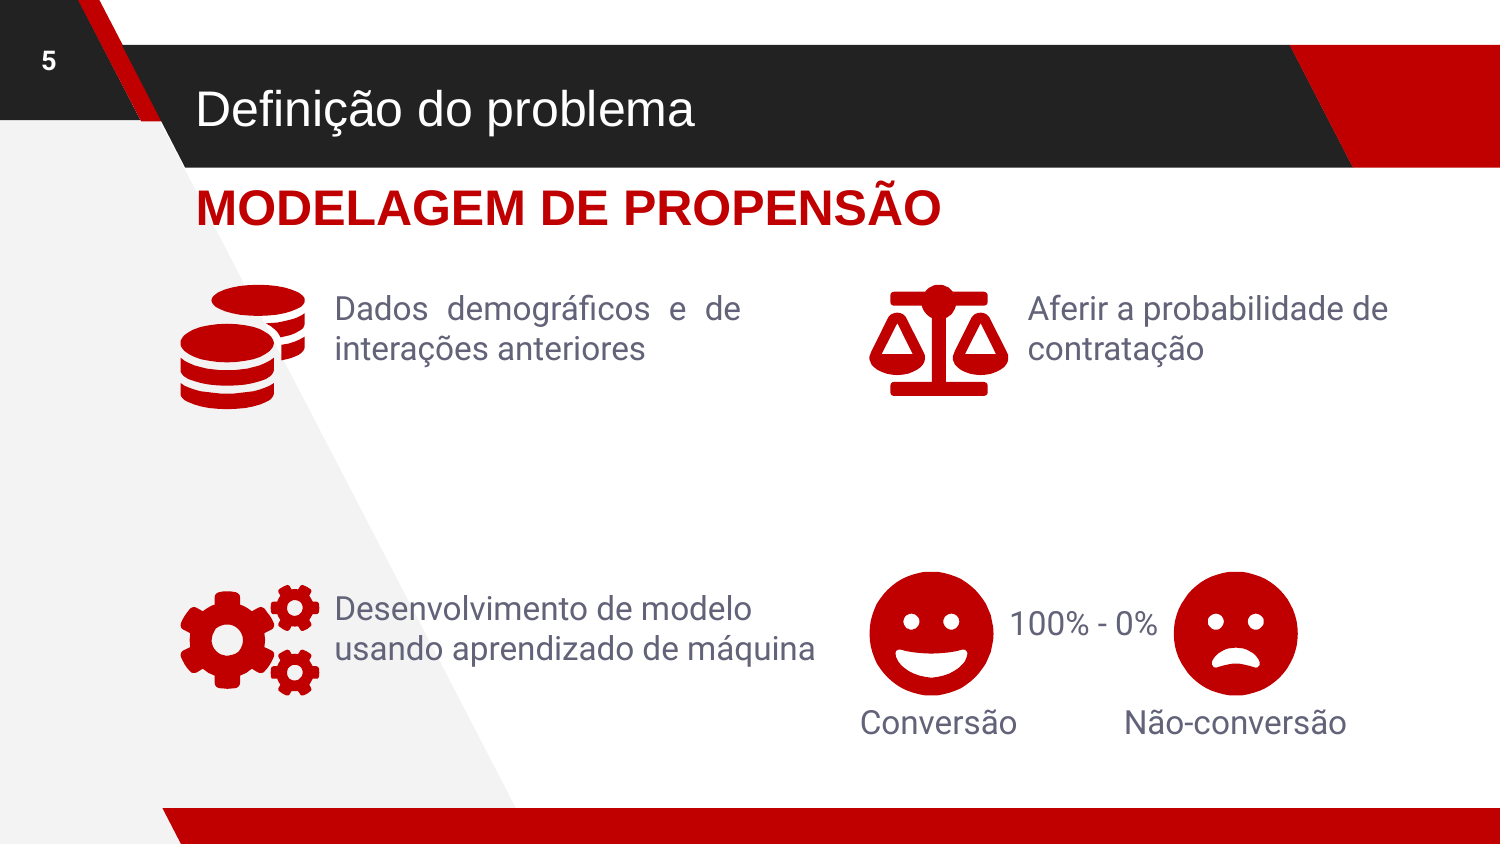

5
# Definição do problema
MODELAGEM DE PROPENSÃO
Dados demográficos e de interações anteriores
Aferir a probabilidade de contratação

Desenvolvimento de modelo usando aprendizado de máquina

100% - 0%
Conversão
Não-conversão